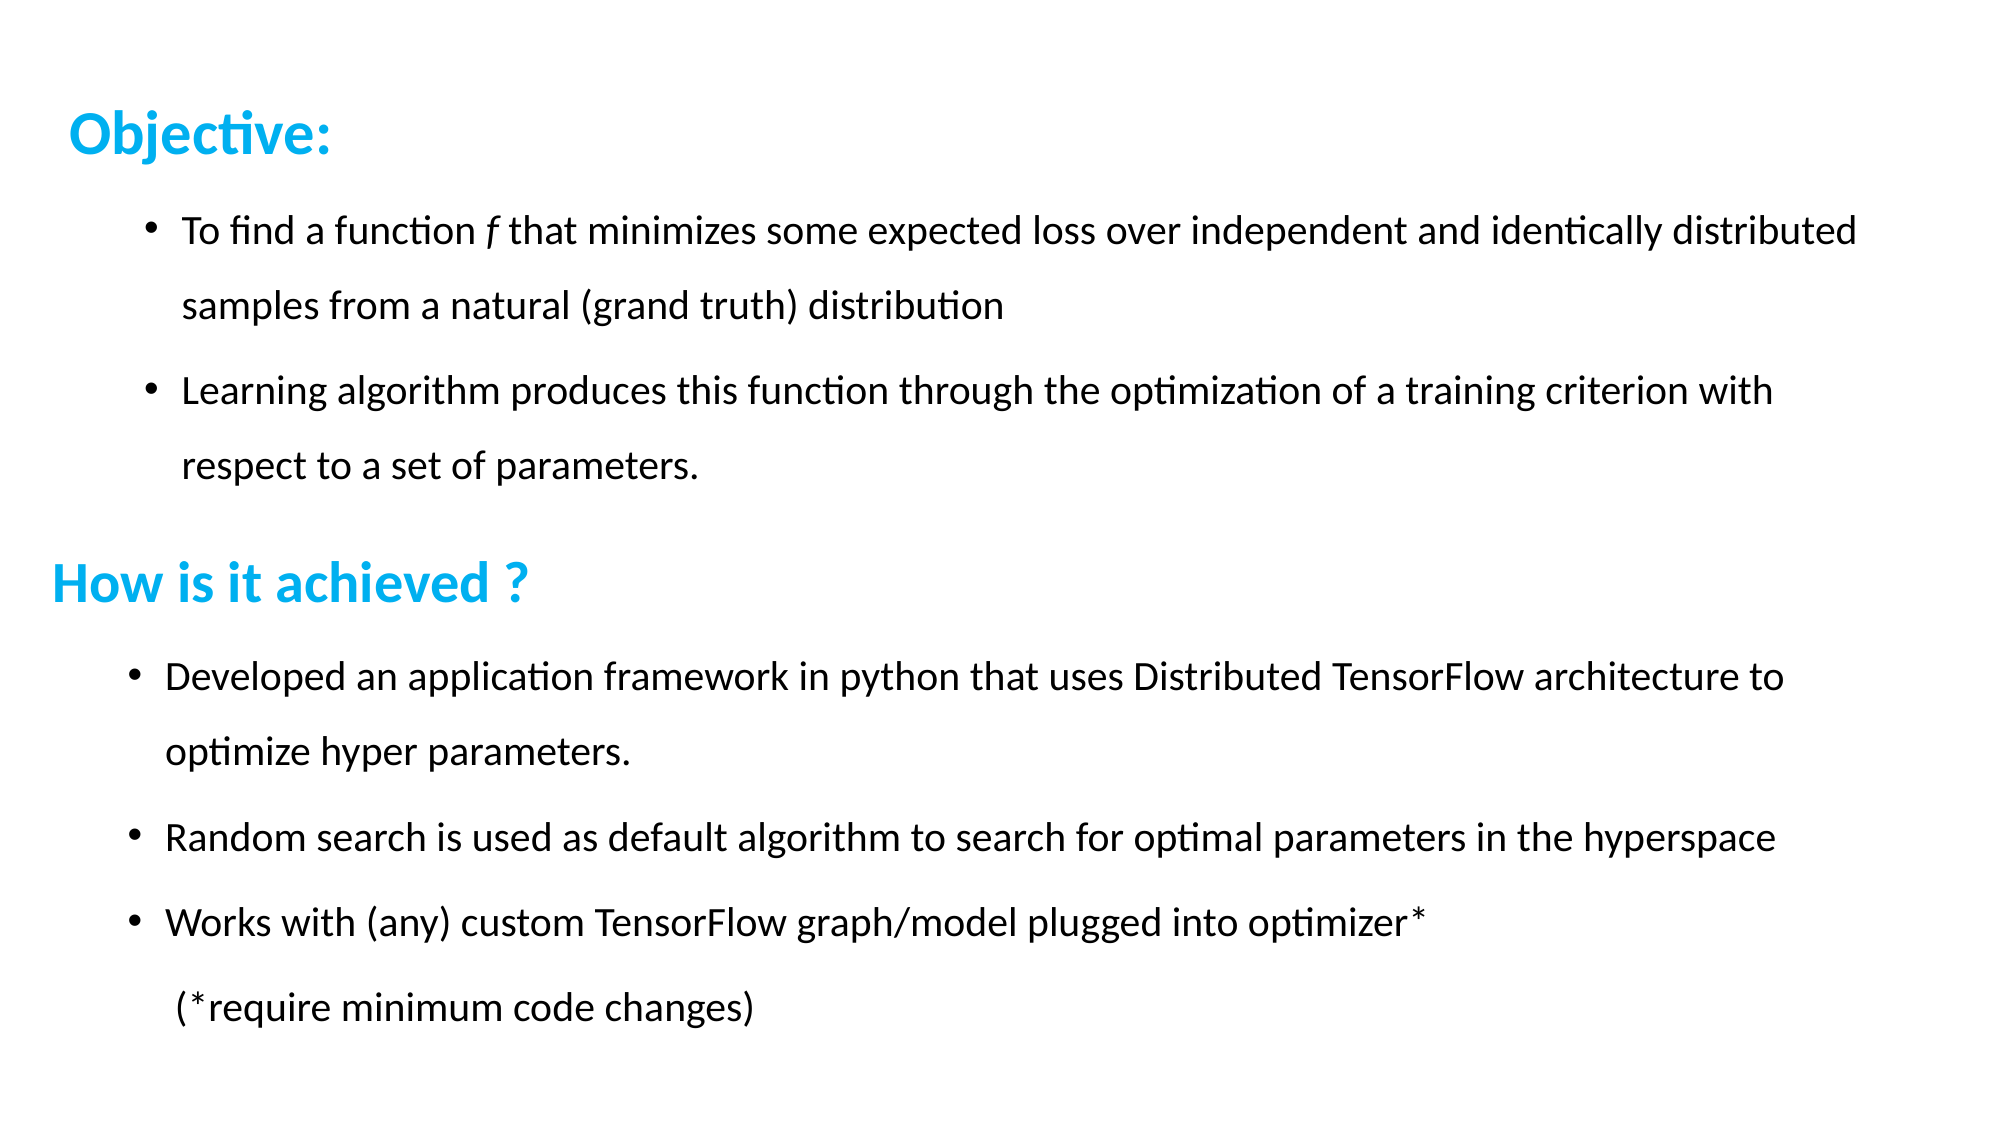

Objective:
To find a function f that minimizes some expected loss over independent and identically distributed samples from a natural (grand truth) distribution
Learning algorithm produces this function through the optimization of a training criterion with respect to a set of parameters.
How is it achieved ?
Developed an application framework in python that uses Distributed TensorFlow architecture to optimize hyper parameters.
Random search is used as default algorithm to search for optimal parameters in the hyperspace
Works with (any) custom TensorFlow graph/model plugged into optimizer*
     (*require minimum code changes)